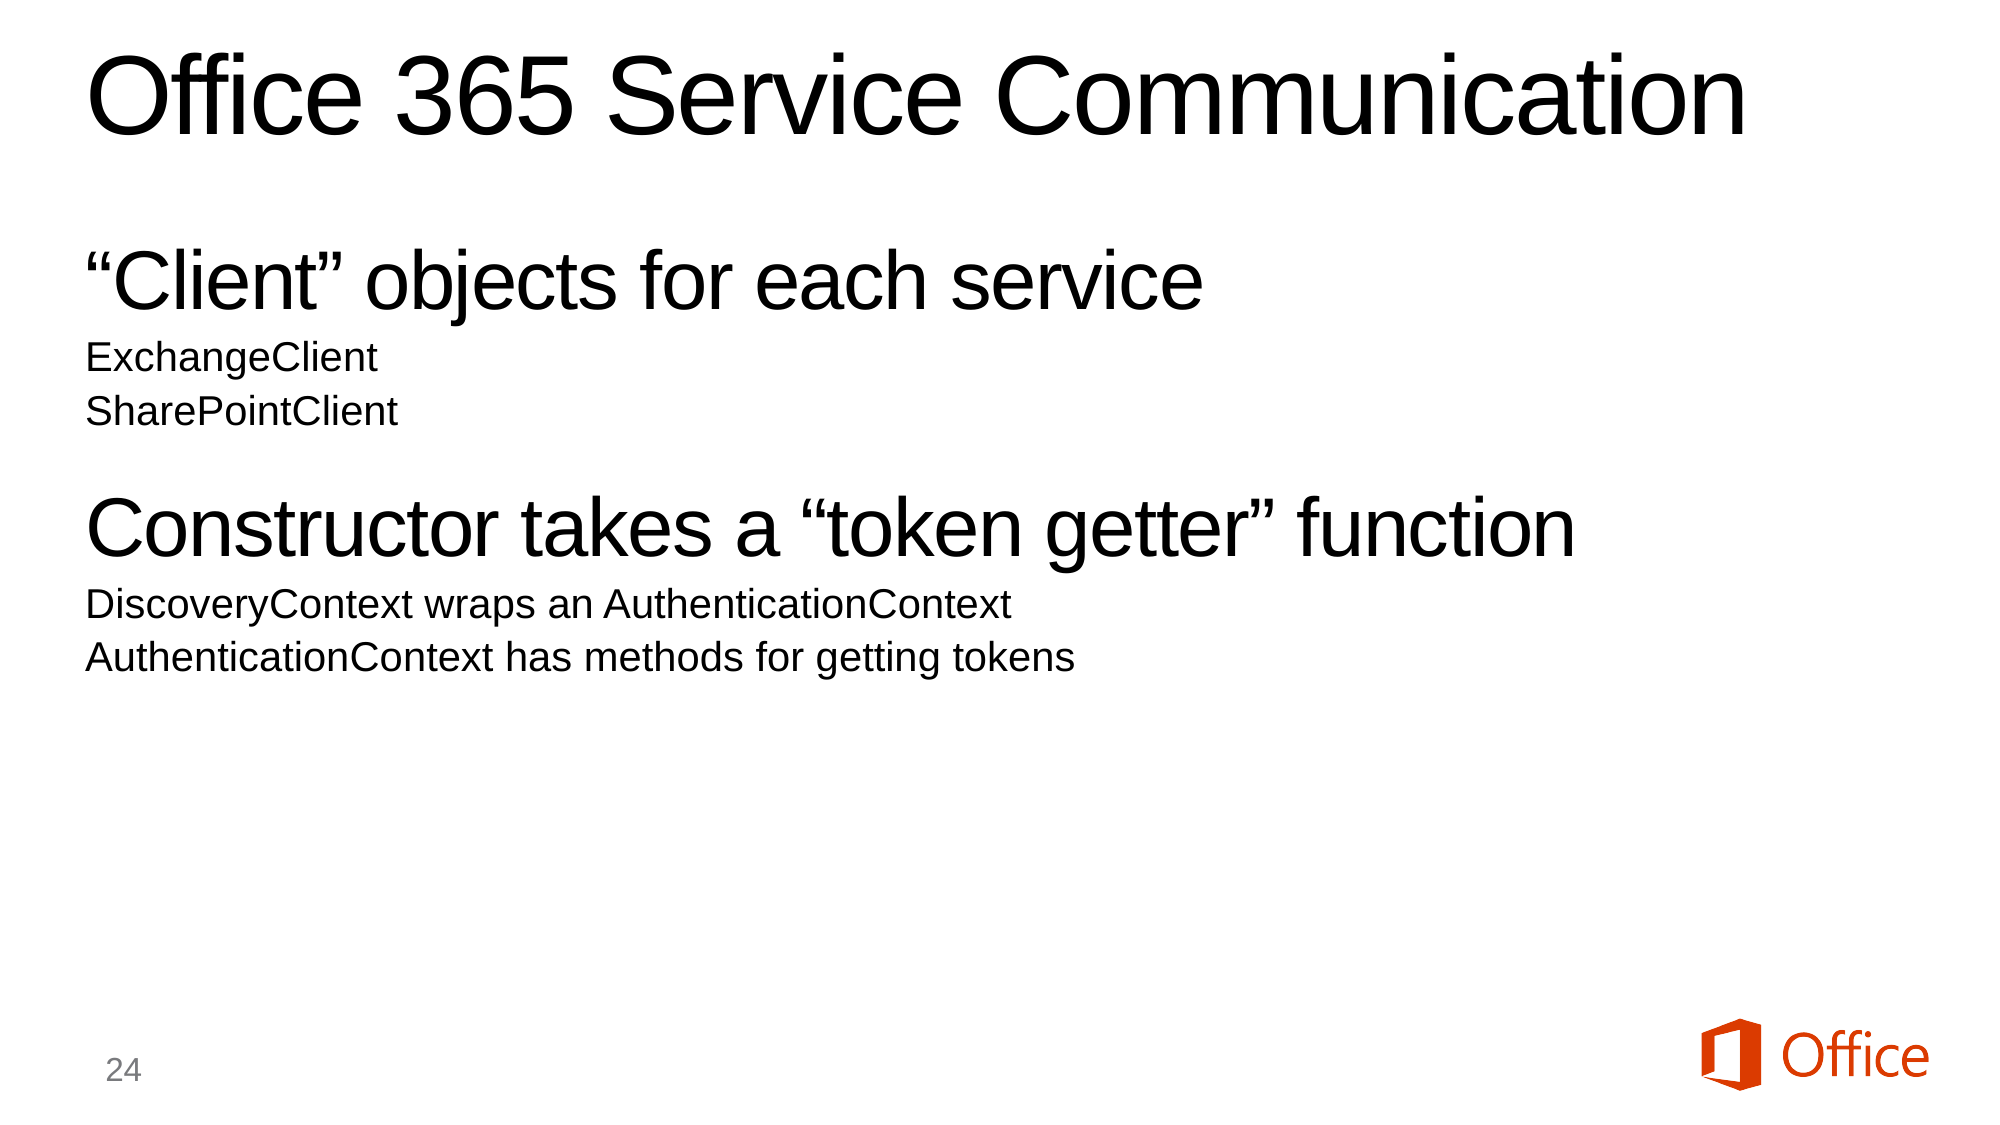

# Office 365 Service Communication
“Client” objects for each service
ExchangeClient
SharePointClient
Constructor takes a “token getter” function
DiscoveryContext wraps an AuthenticationContext
AuthenticationContext has methods for getting tokens
24